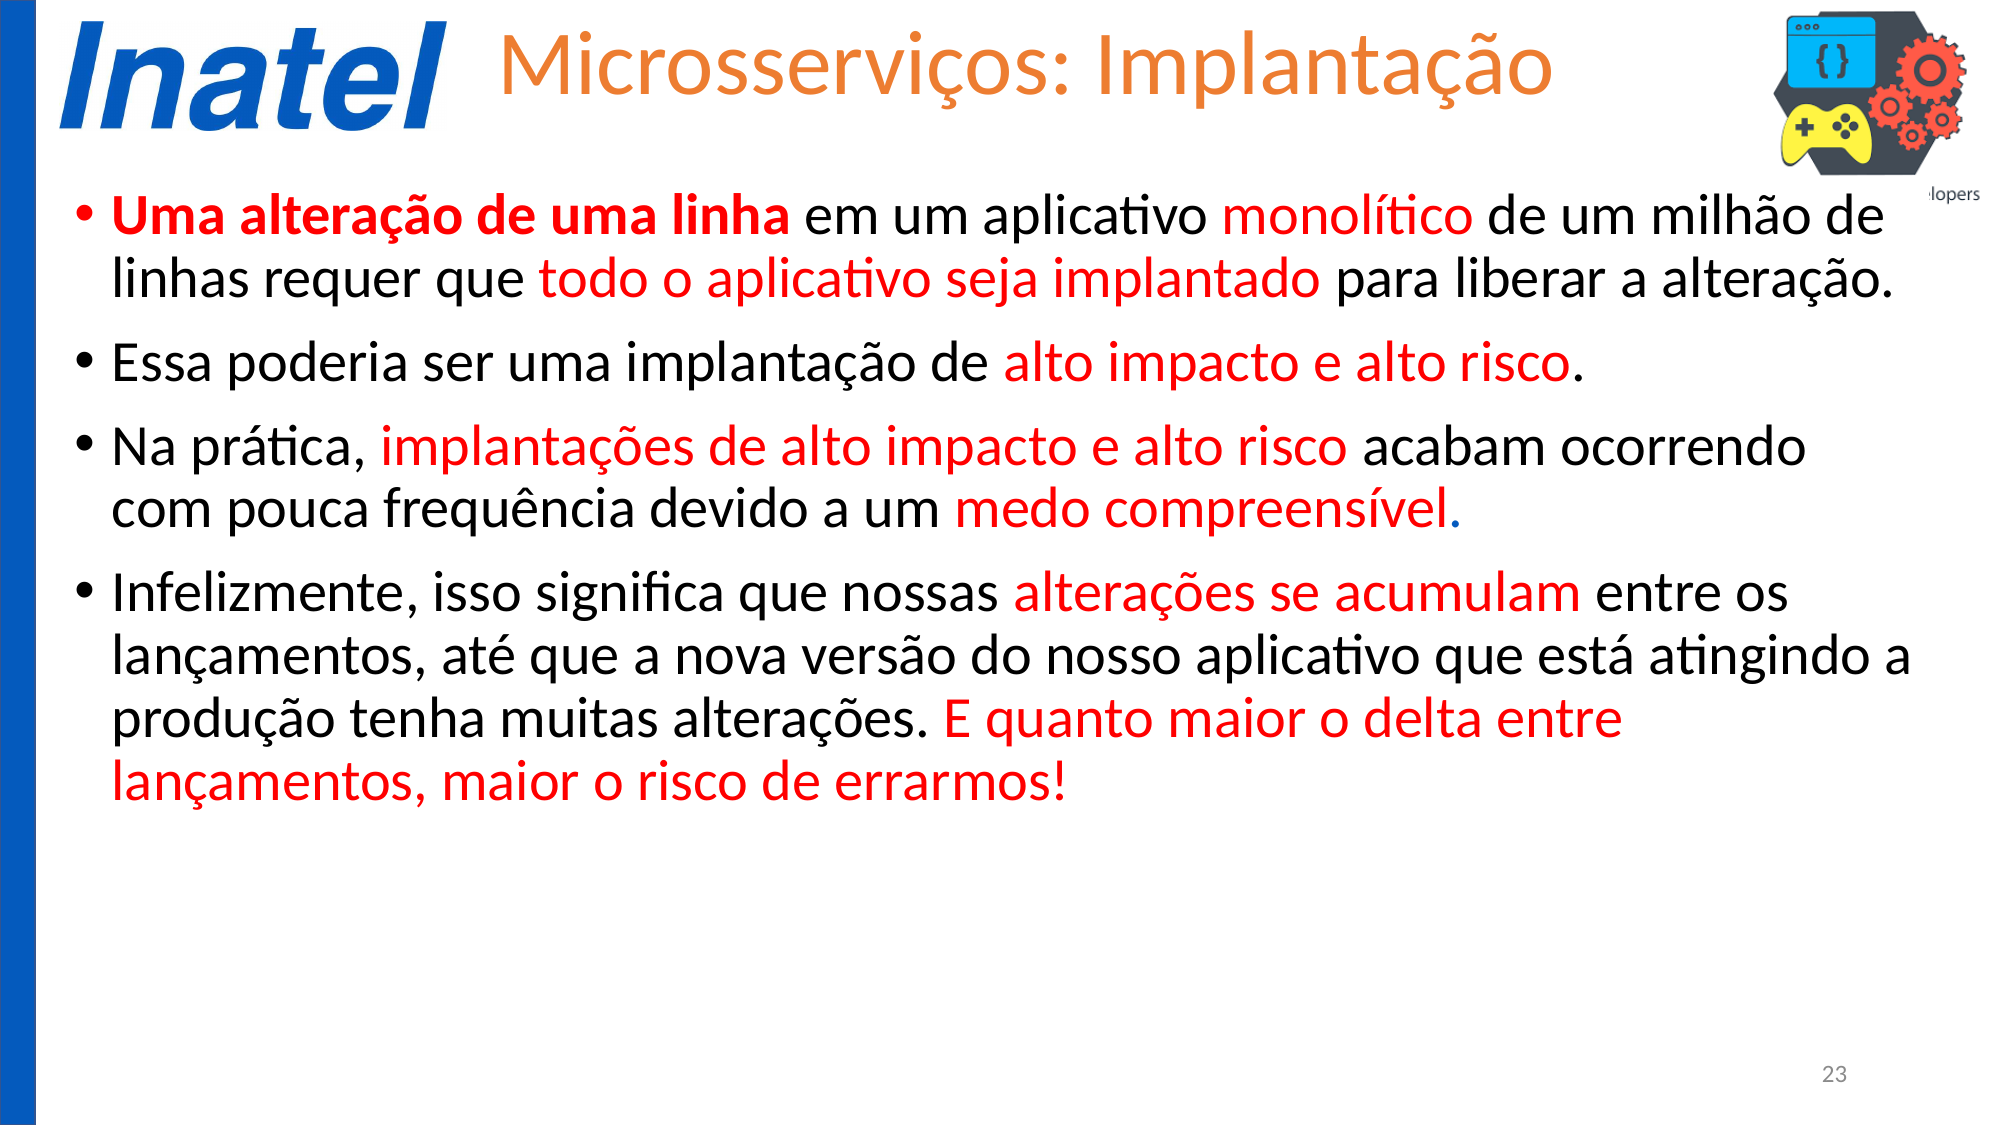

Microsserviços: Implantação
Uma alteração de uma linha em um aplicativo monolítico de um milhão de linhas requer que todo o aplicativo seja implantado para liberar a alteração.
Essa poderia ser uma implantação de alto impacto e alto risco.
Na prática, implantações de alto impacto e alto risco acabam ocorrendo com pouca frequência devido a um medo compreensível.
Infelizmente, isso significa que nossas alterações se acumulam entre os lançamentos, até que a nova versão do nosso aplicativo que está atingindo a produção tenha muitas alterações. E quanto maior o delta entre lançamentos, maior o risco de errarmos!
23